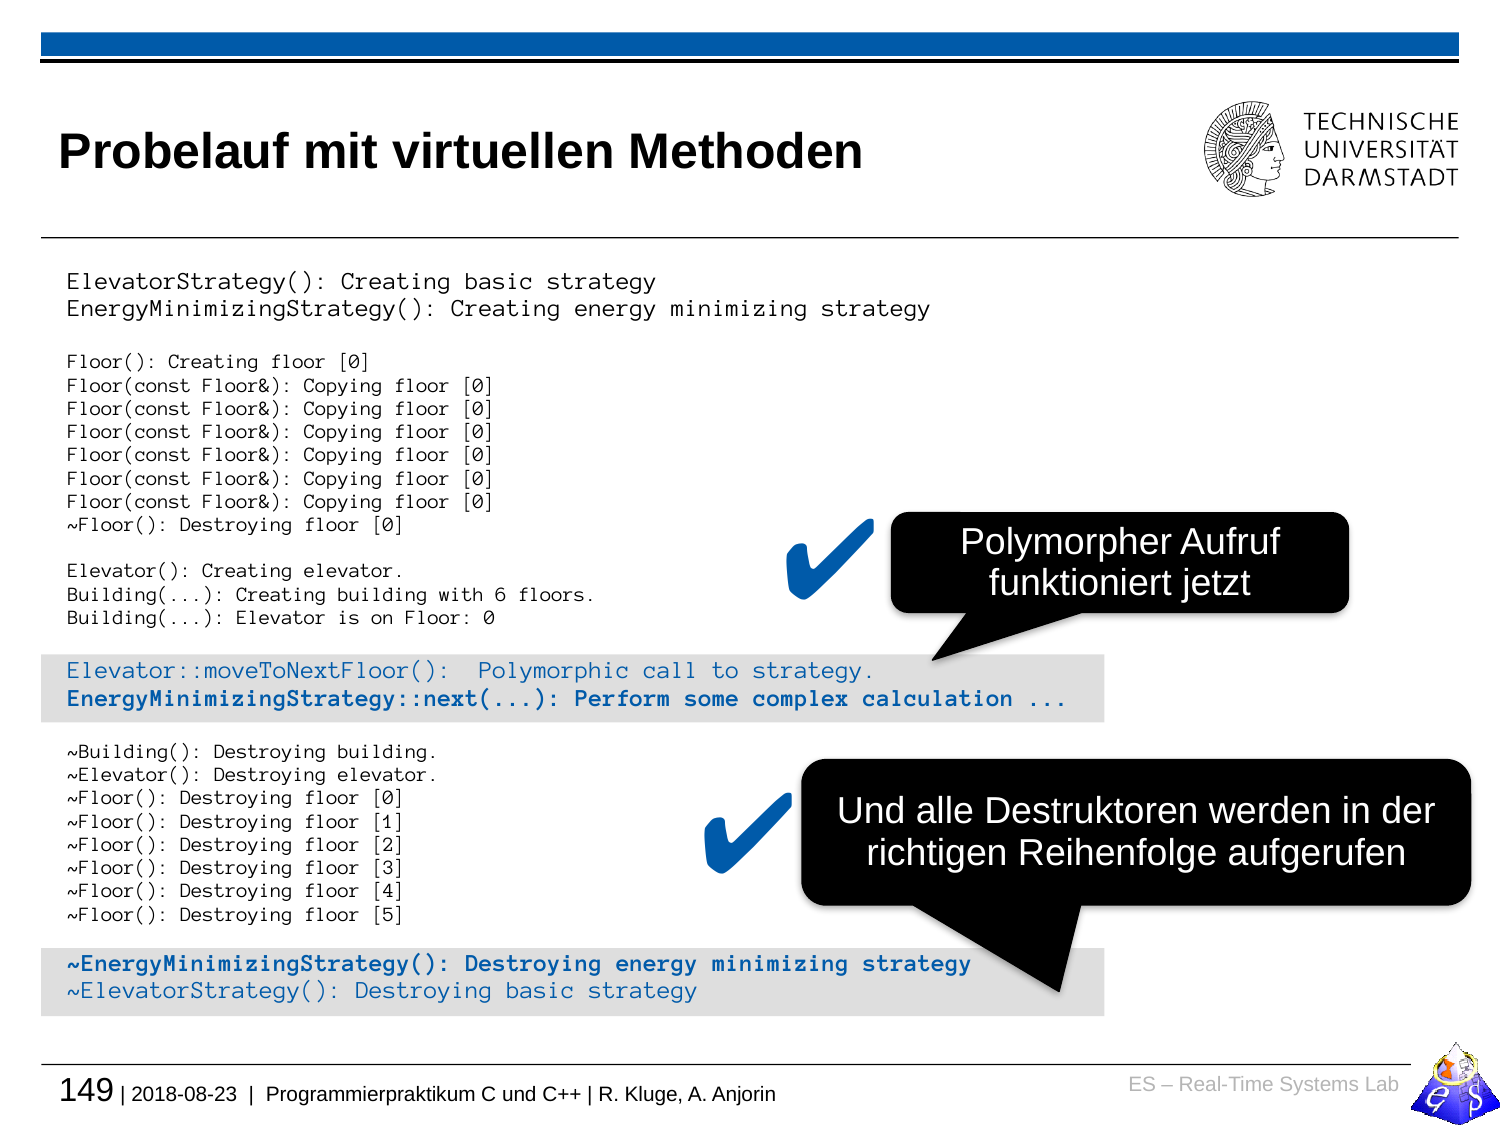

# Probelauf mit virtuellen Methoden
ElevatorStrategy(): Creating basic strategy
EnergyMinimizingStrategy(): Creating energy minimizing strategy

Floor(): Creating floor [0]
Floor(const Floor&): Copying floor [0]
Floor(const Floor&): Copying floor [0]
Floor(const Floor&): Copying floor [0]
Floor(const Floor&): Copying floor [0]
Floor(const Floor&): Copying floor [0]
Floor(const Floor&): Copying floor [0]
~Floor(): Destroying floor [0]

Elevator(): Creating elevator.
Building(...): Creating building with 6 floors.
Building(...): Elevator is on Floor: 0

Elevator::moveToNextFloor():  Polymorphic call to strategy.
EnergyMinimizingStrategy::next(...): Perform some complex calculation ...

~Building(): Destroying building.
~Elevator(): Destroying elevator.
~Floor(): Destroying floor [0]
~Floor(): Destroying floor [1]
~Floor(): Destroying floor [2]
~Floor(): Destroying floor [3]
~Floor(): Destroying floor [4]
~Floor(): Destroying floor [5]

~EnergyMinimizingStrategy(): Destroying energy minimizing strategy
~ElevatorStrategy(): Destroying basic strategy
✔
Polymorpher Aufruf funktioniert jetzt

Und alle Destruktoren werden in der richtigen Reihenfolge aufgerufen
✔